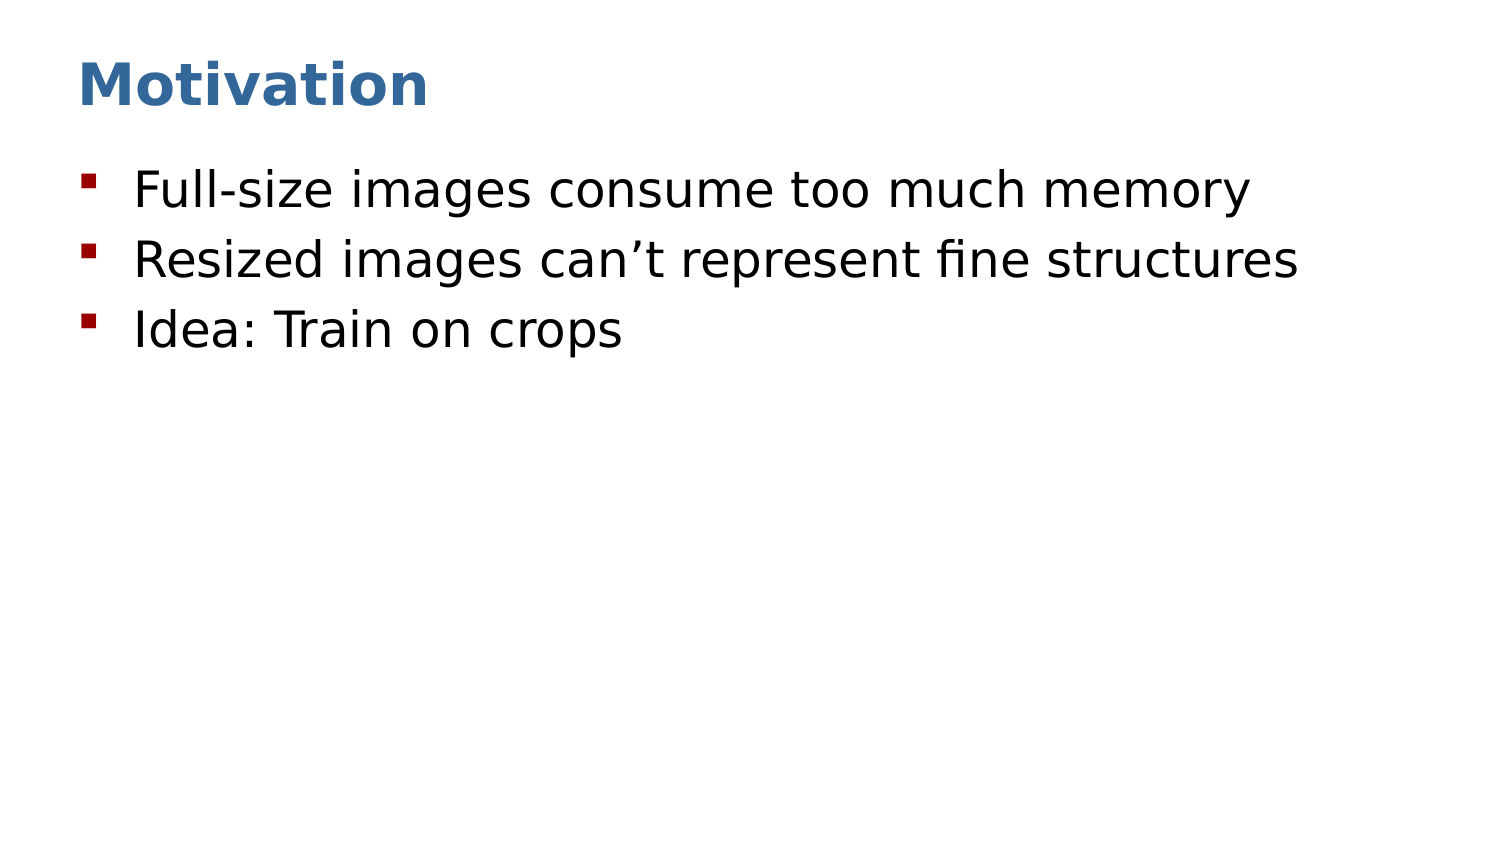

# Motivation
Full-size images consume too much memory
Resized images can’t represent fine structures
Idea: Train on crops